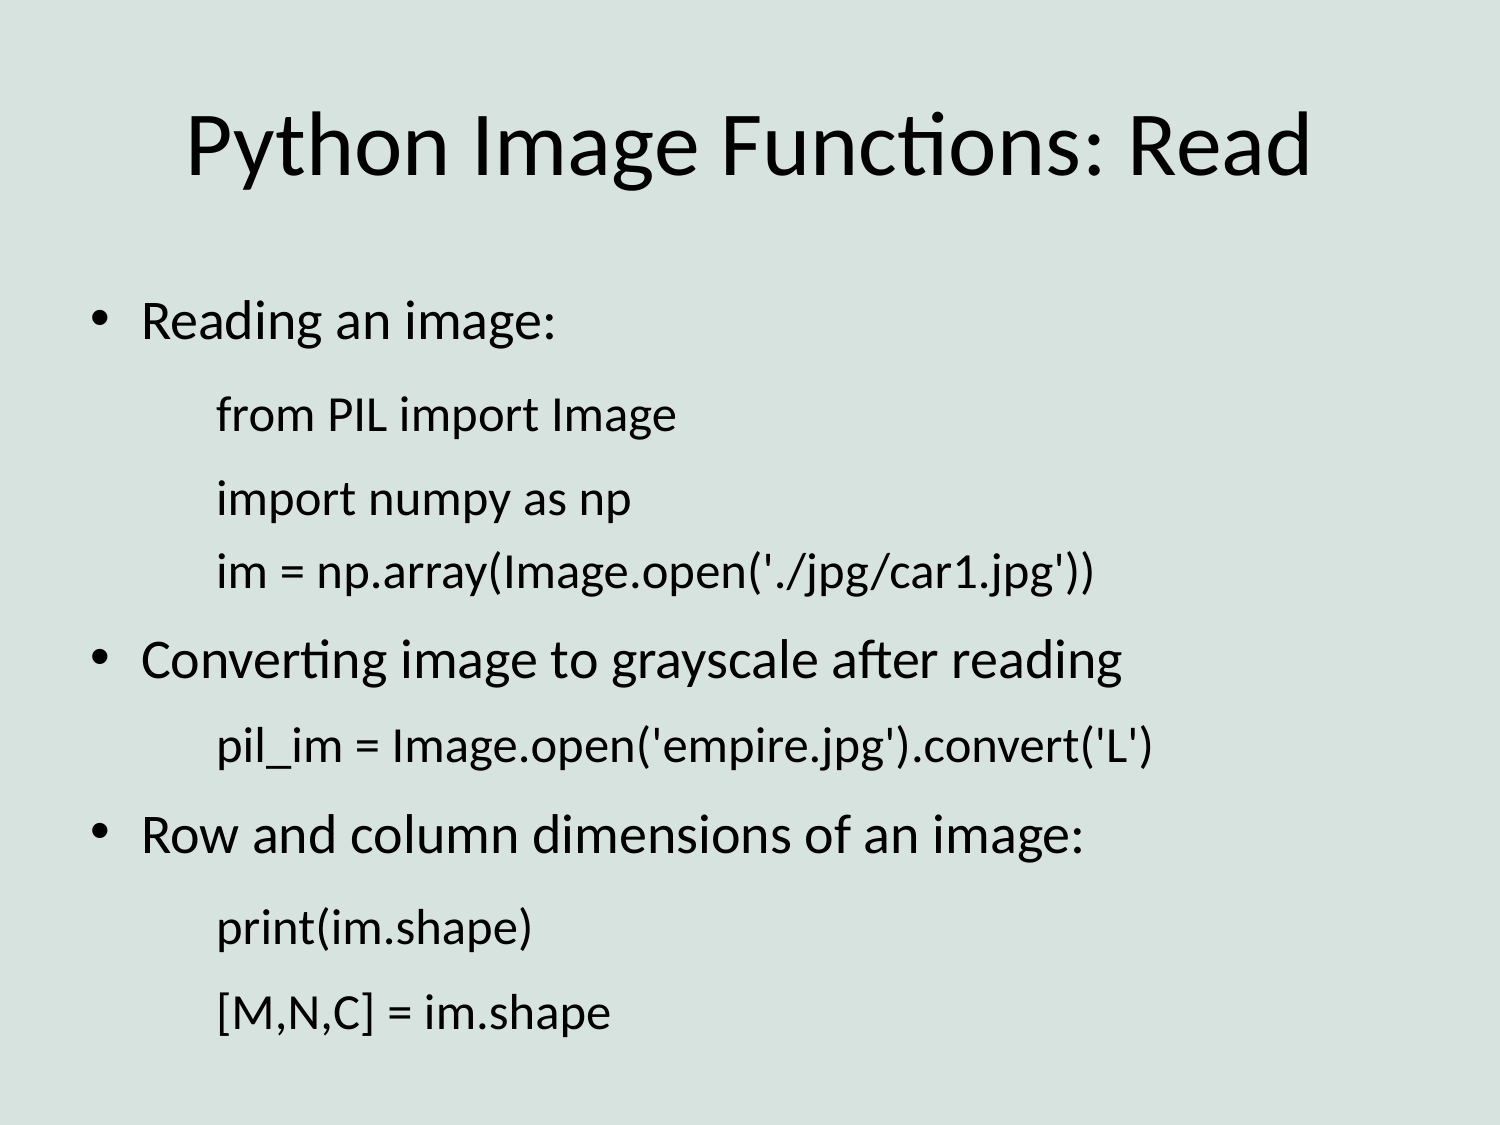

# Python Image Functions: Read
Reading an image:
	from PIL import Image
	import numpy as np
	im = np.array(Image.open('./jpg/car1.jpg'))
Converting image to grayscale after reading
	pil_im = Image.open('empire.jpg').convert('L')
Row and column dimensions of an image:
	print(im.shape)
	[M,N,C] = im.shape